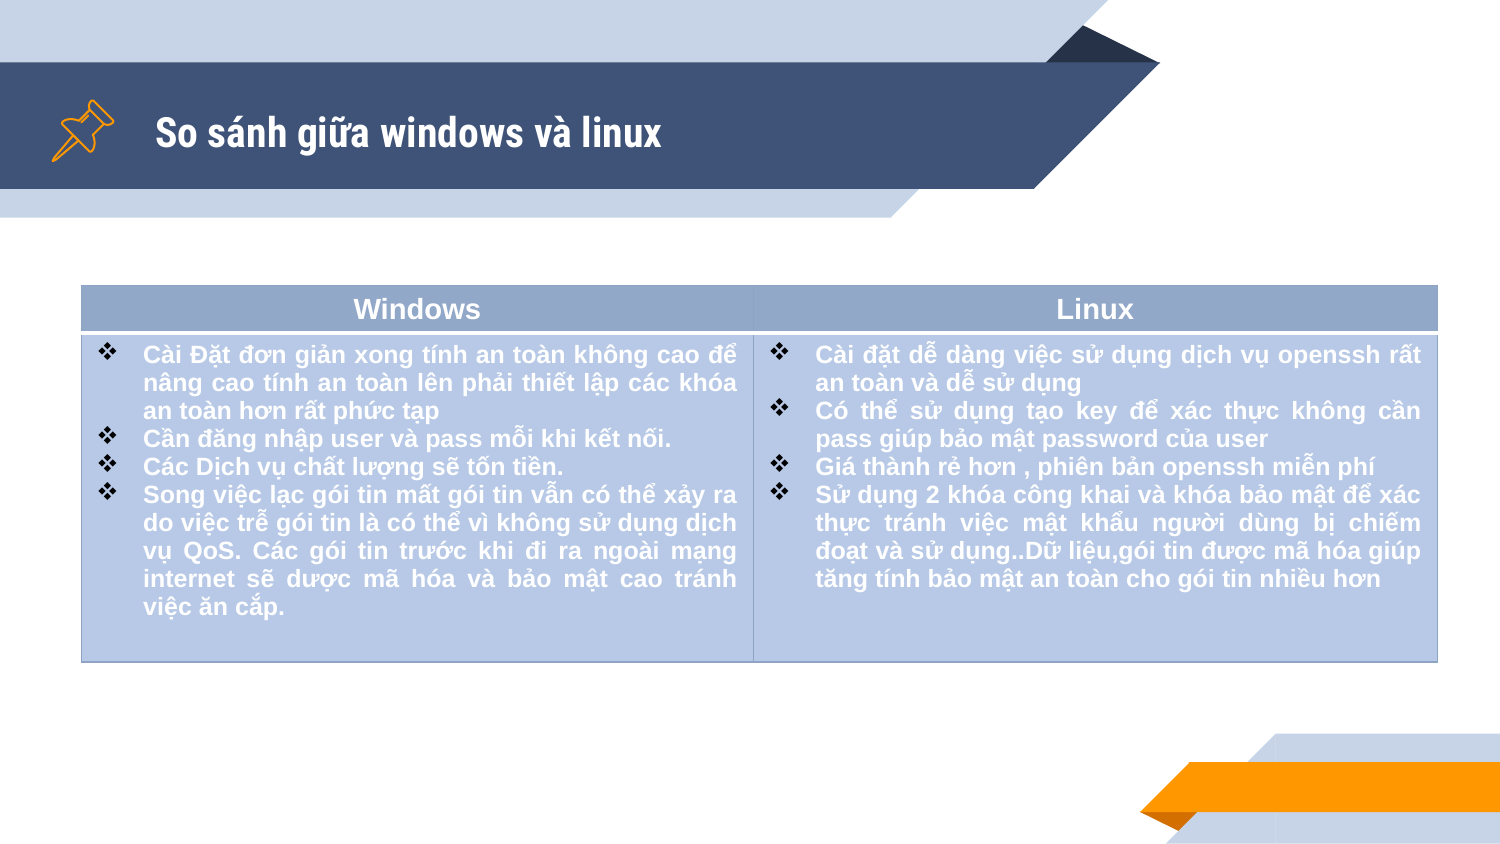

# So sánh giữa windows và linux

| Windows | Linux |
| --- | --- |
| Cài Đặt đơn giản xong tính an toàn không cao để nâng cao tính an toàn lên phải thiết lập các khóa an toàn hơn rất phức tạp Cần đăng nhập user và pass mỗi khi kết nối. Các Dịch vụ chất lượng sẽ tốn tiền. Song việc lạc gói tin mất gói tin vẫn có thể xảy ra do việc trễ gói tin là có thể vì không sử dụng dịch vụ QoS. Các gói tin trước khi đi ra ngoài mạng internet sẽ dược mã hóa và bảo mật cao tránh việc ăn cắp. | Cài đặt dễ dàng việc sử dụng dịch vụ openssh rất an toàn và dễ sử dụng Có thể sử dụng tạo key để xác thực không cần pass giúp bảo mật password của user Giá thành rẻ hơn , phiên bản openssh miễn phí Sử dụng 2 khóa công khai và khóa bảo mật để xác thực tránh việc mật khẩu người dùng bị chiếm đoạt và sử dụng..Dữ liệu,gói tin được mã hóa giúp tăng tính bảo mật an toàn cho gói tin nhiều hơn |